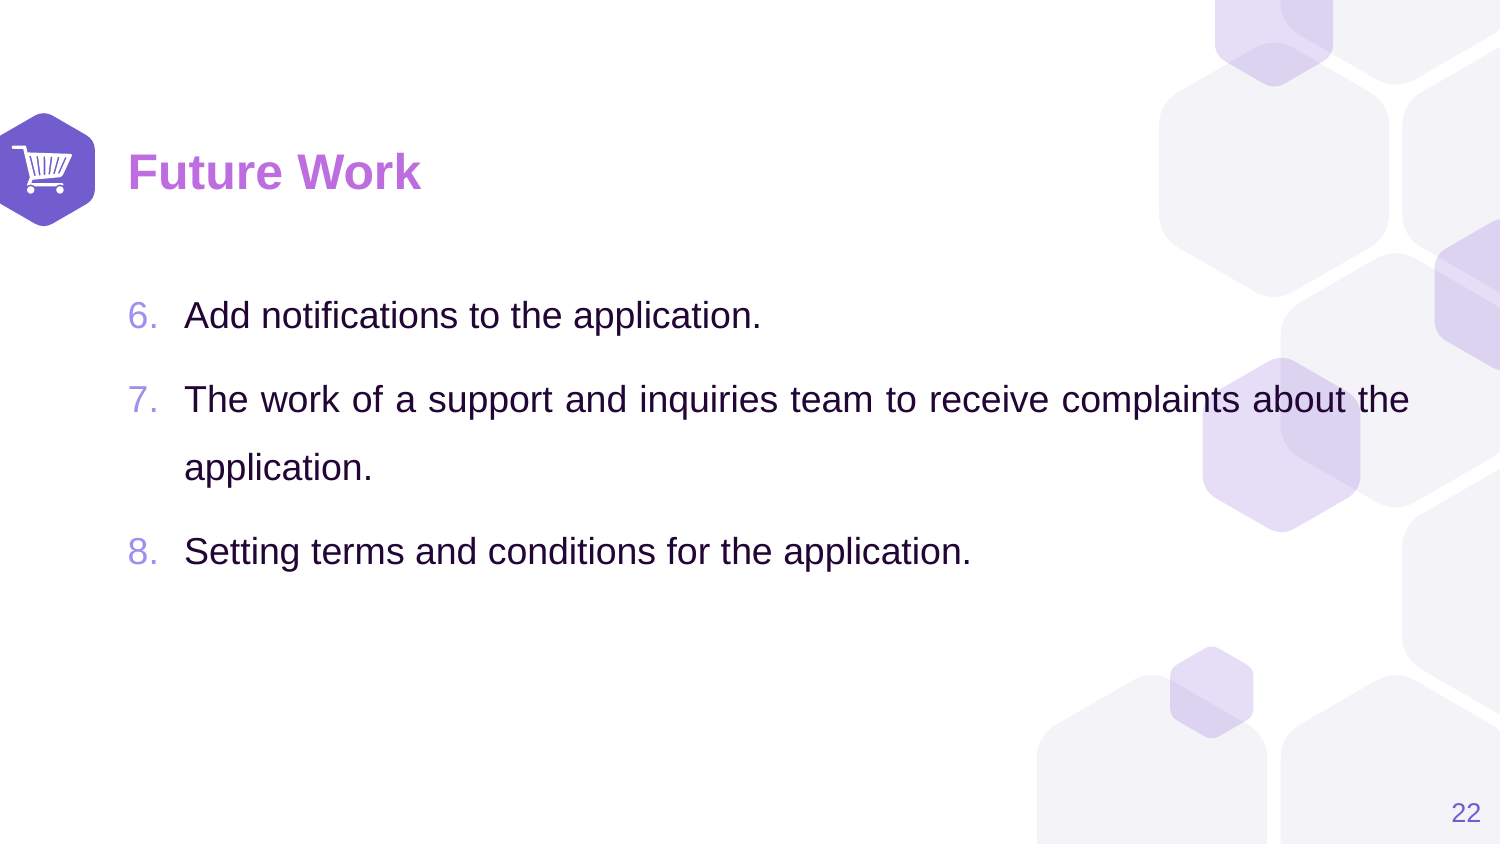

# Future Work

Add notifications to the application.
The work of a support and inquiries team to receive complaints about the application.
Setting terms and conditions for the application.

22